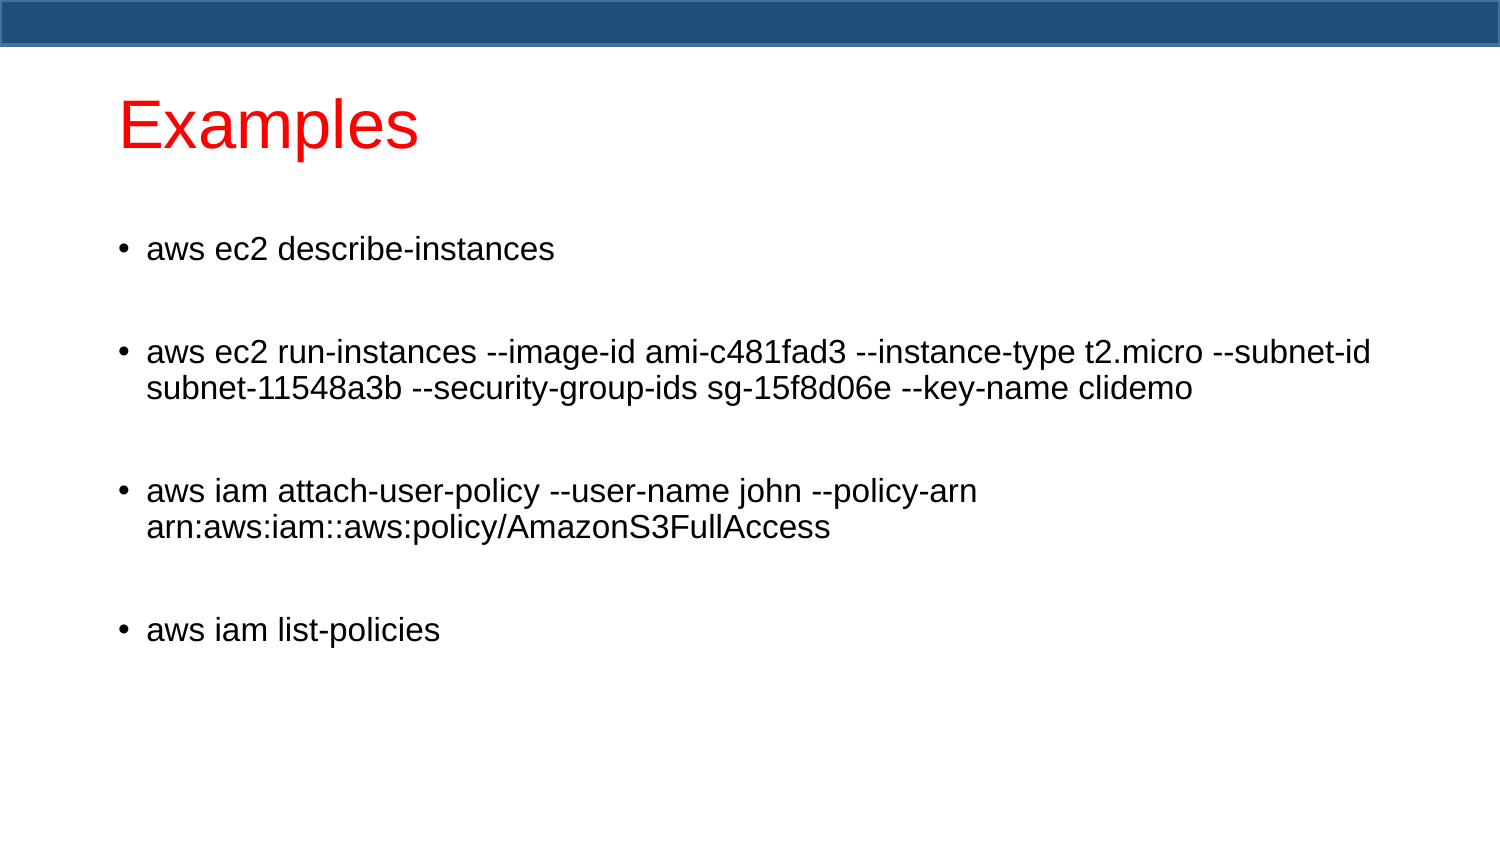

# Examples
aws ec2 describe-instances

aws ec2 run-instances --image-id ami-c481fad3 --instance-type t2.micro --subnet-id subnet-11548a3b --security-group-ids sg-15f8d06e --key-name clidemo

aws iam attach-user-policy --user-name john --policy-arn arn:aws:iam::aws:policy/AmazonS3FullAccess

aws iam list-policies